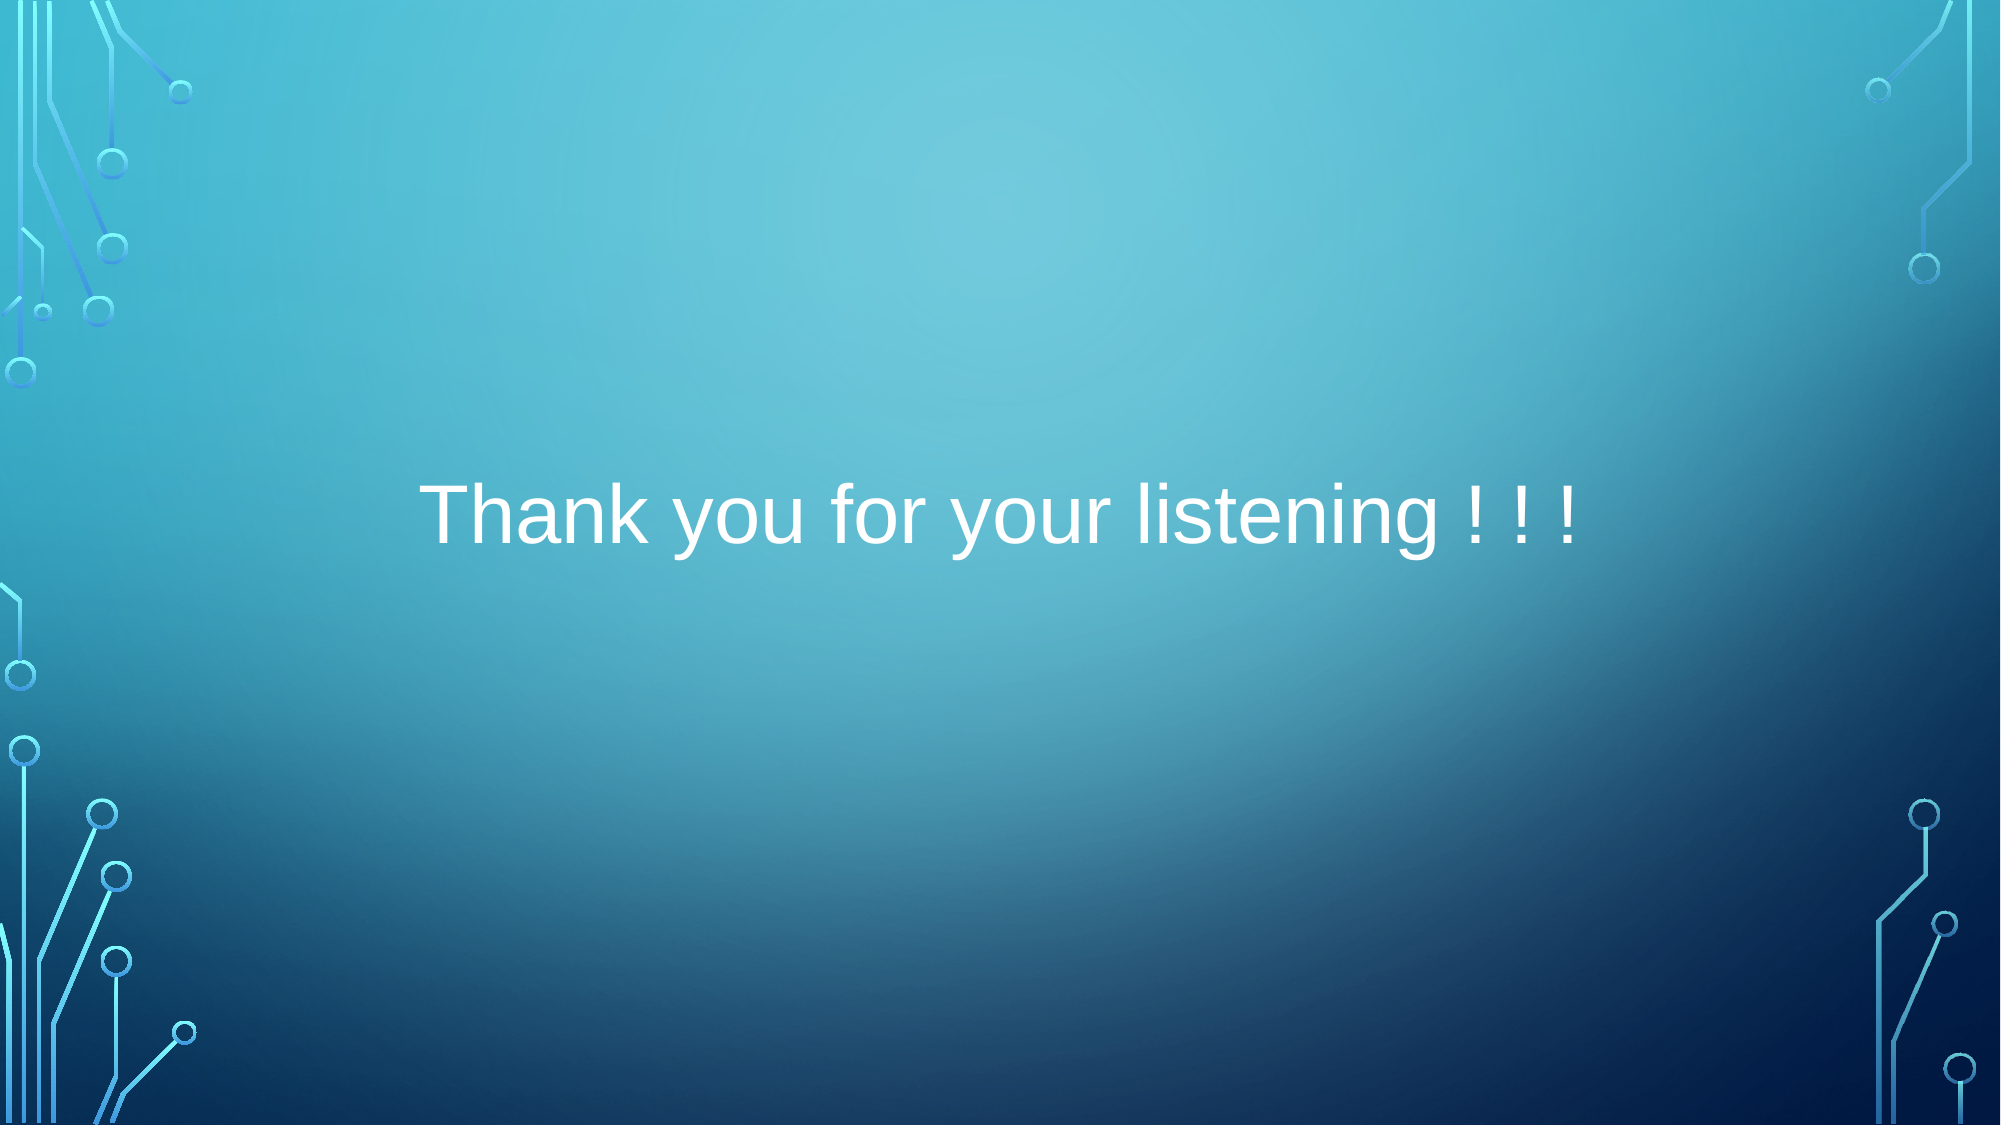

Thank you for your listening ! ! !